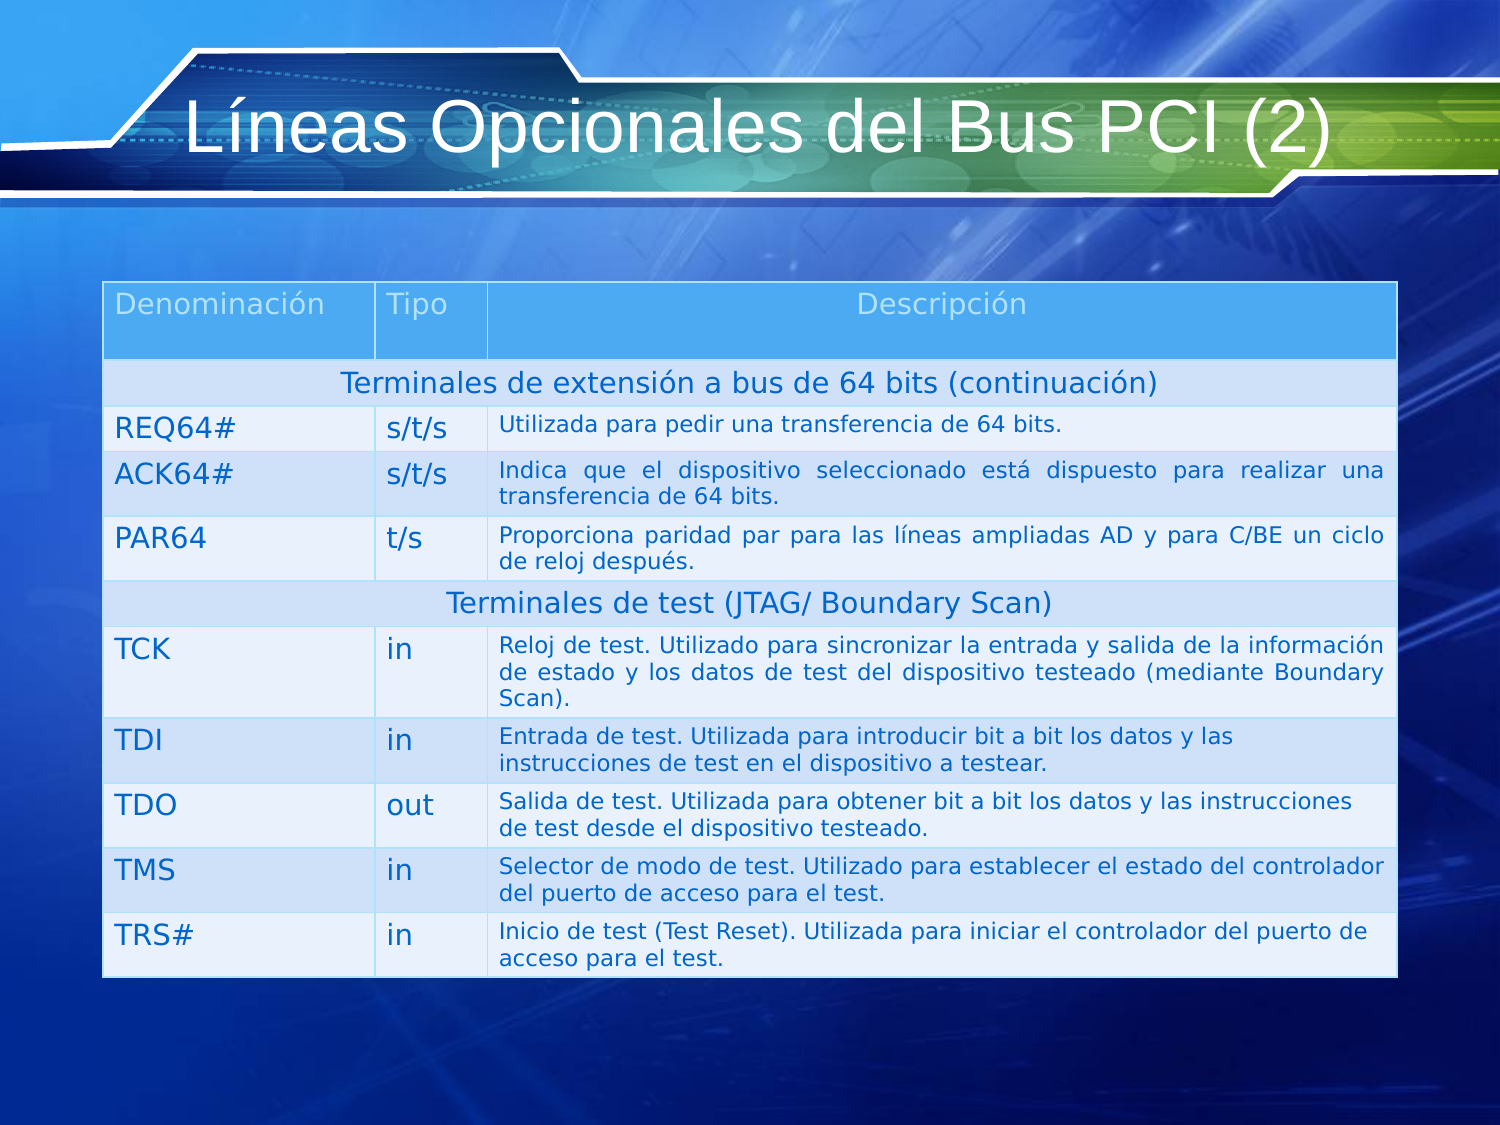

# Líneas Opcionales del Bus PCI (2)
| Denominación | Tipo | Descripción |
| --- | --- | --- |
| Terminales de extensión a bus de 64 bits (continuación) |  |  |
| REQ64# | s/t/s | Utilizada para pedir una transferencia de 64 bits. |
| ACK64# | s/t/s | Indica que el dispositivo seleccionado está dispuesto para realizar una transferencia de 64 bits. |
| PAR64 | t/s | Proporciona paridad par para las líneas ampliadas AD y para C/BE un ciclo de reloj después. |
| Terminales de test (JTAG/ Boundary Scan) |  |  |
| TCK | in | Reloj de test. Utilizado para sincronizar la entrada y salida de la información de estado y los datos de test del dispositivo testeado (mediante Boundary Scan). |
| TDI | in | Entrada de test. Utilizada para introducir bit a bit los datos y las instrucciones de test en el dispositivo a testear. |
| TDO | out | Salida de test. Utilizada para obtener bit a bit los datos y las instrucciones de test desde el dispositivo testeado. |
| TMS | in | Selector de modo de test. Utilizado para establecer el estado del controlador del puerto de acceso para el test. |
| TRS# | in | Inicio de test (Test Reset). Utilizada para iniciar el controlador del puerto de acceso para el test. |